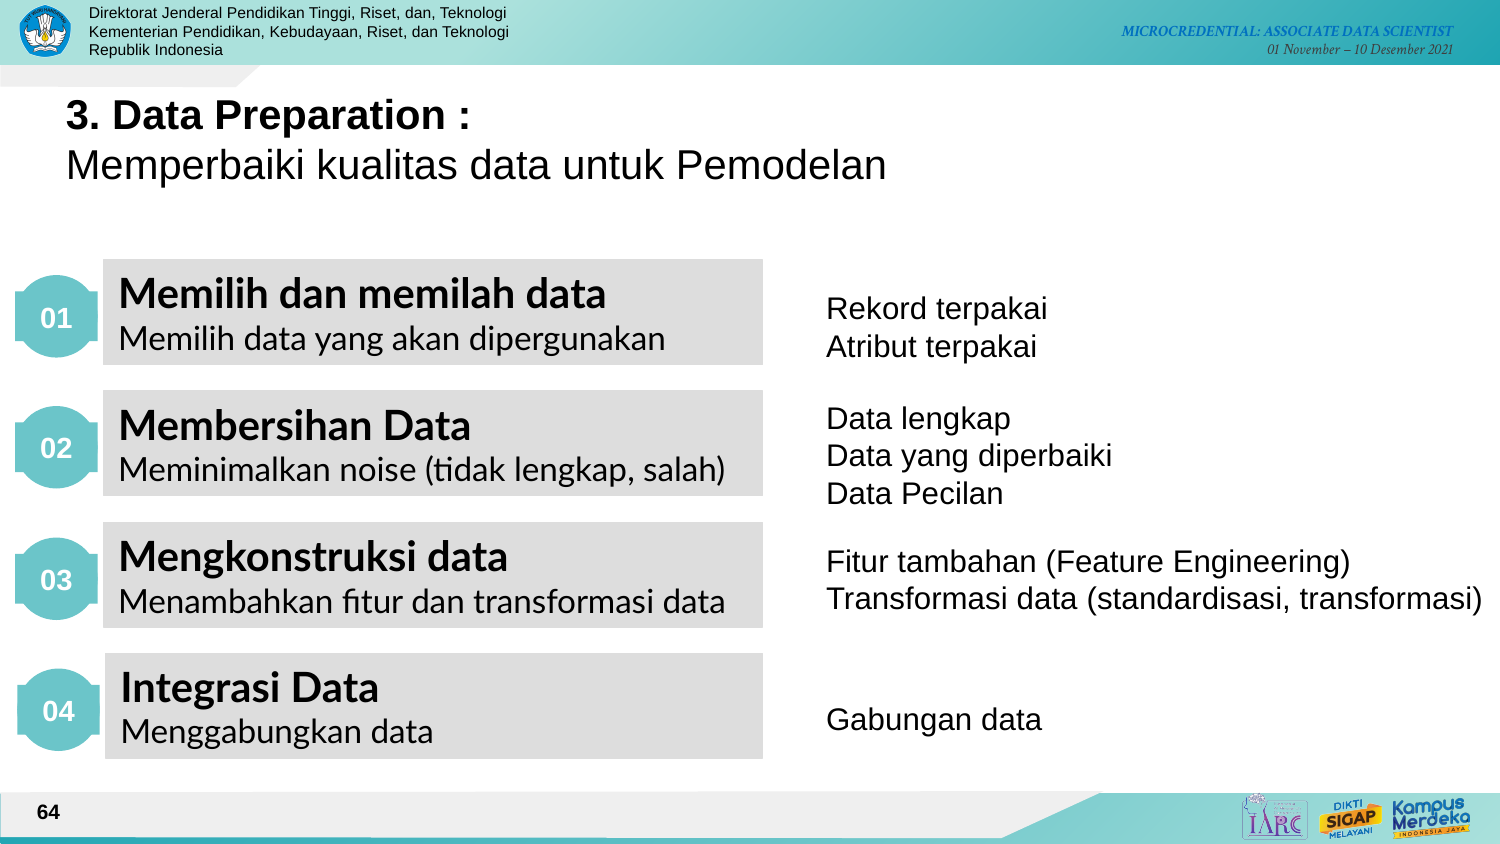

3. Data Preparation :
Memperbaiki kualitas data untuk Pemodelan
Memilih dan memilah data
Memilih data yang akan dipergunakan

01
Rekord terpakai
Atribut terpakai
Membersihan Data
Meminimalkan noise (tidak lengkap, salah)
Data lengkap
Data yang diperbaiki
Data Pecilan

02
Mengkonstruksi data
Menambahkan fitur dan transformasi data
Fitur tambahan (Feature Engineering)
Transformasi data (standardisasi, transformasi)

03
Integrasi Data
Menggabungkan data

04
Gabungan data
64